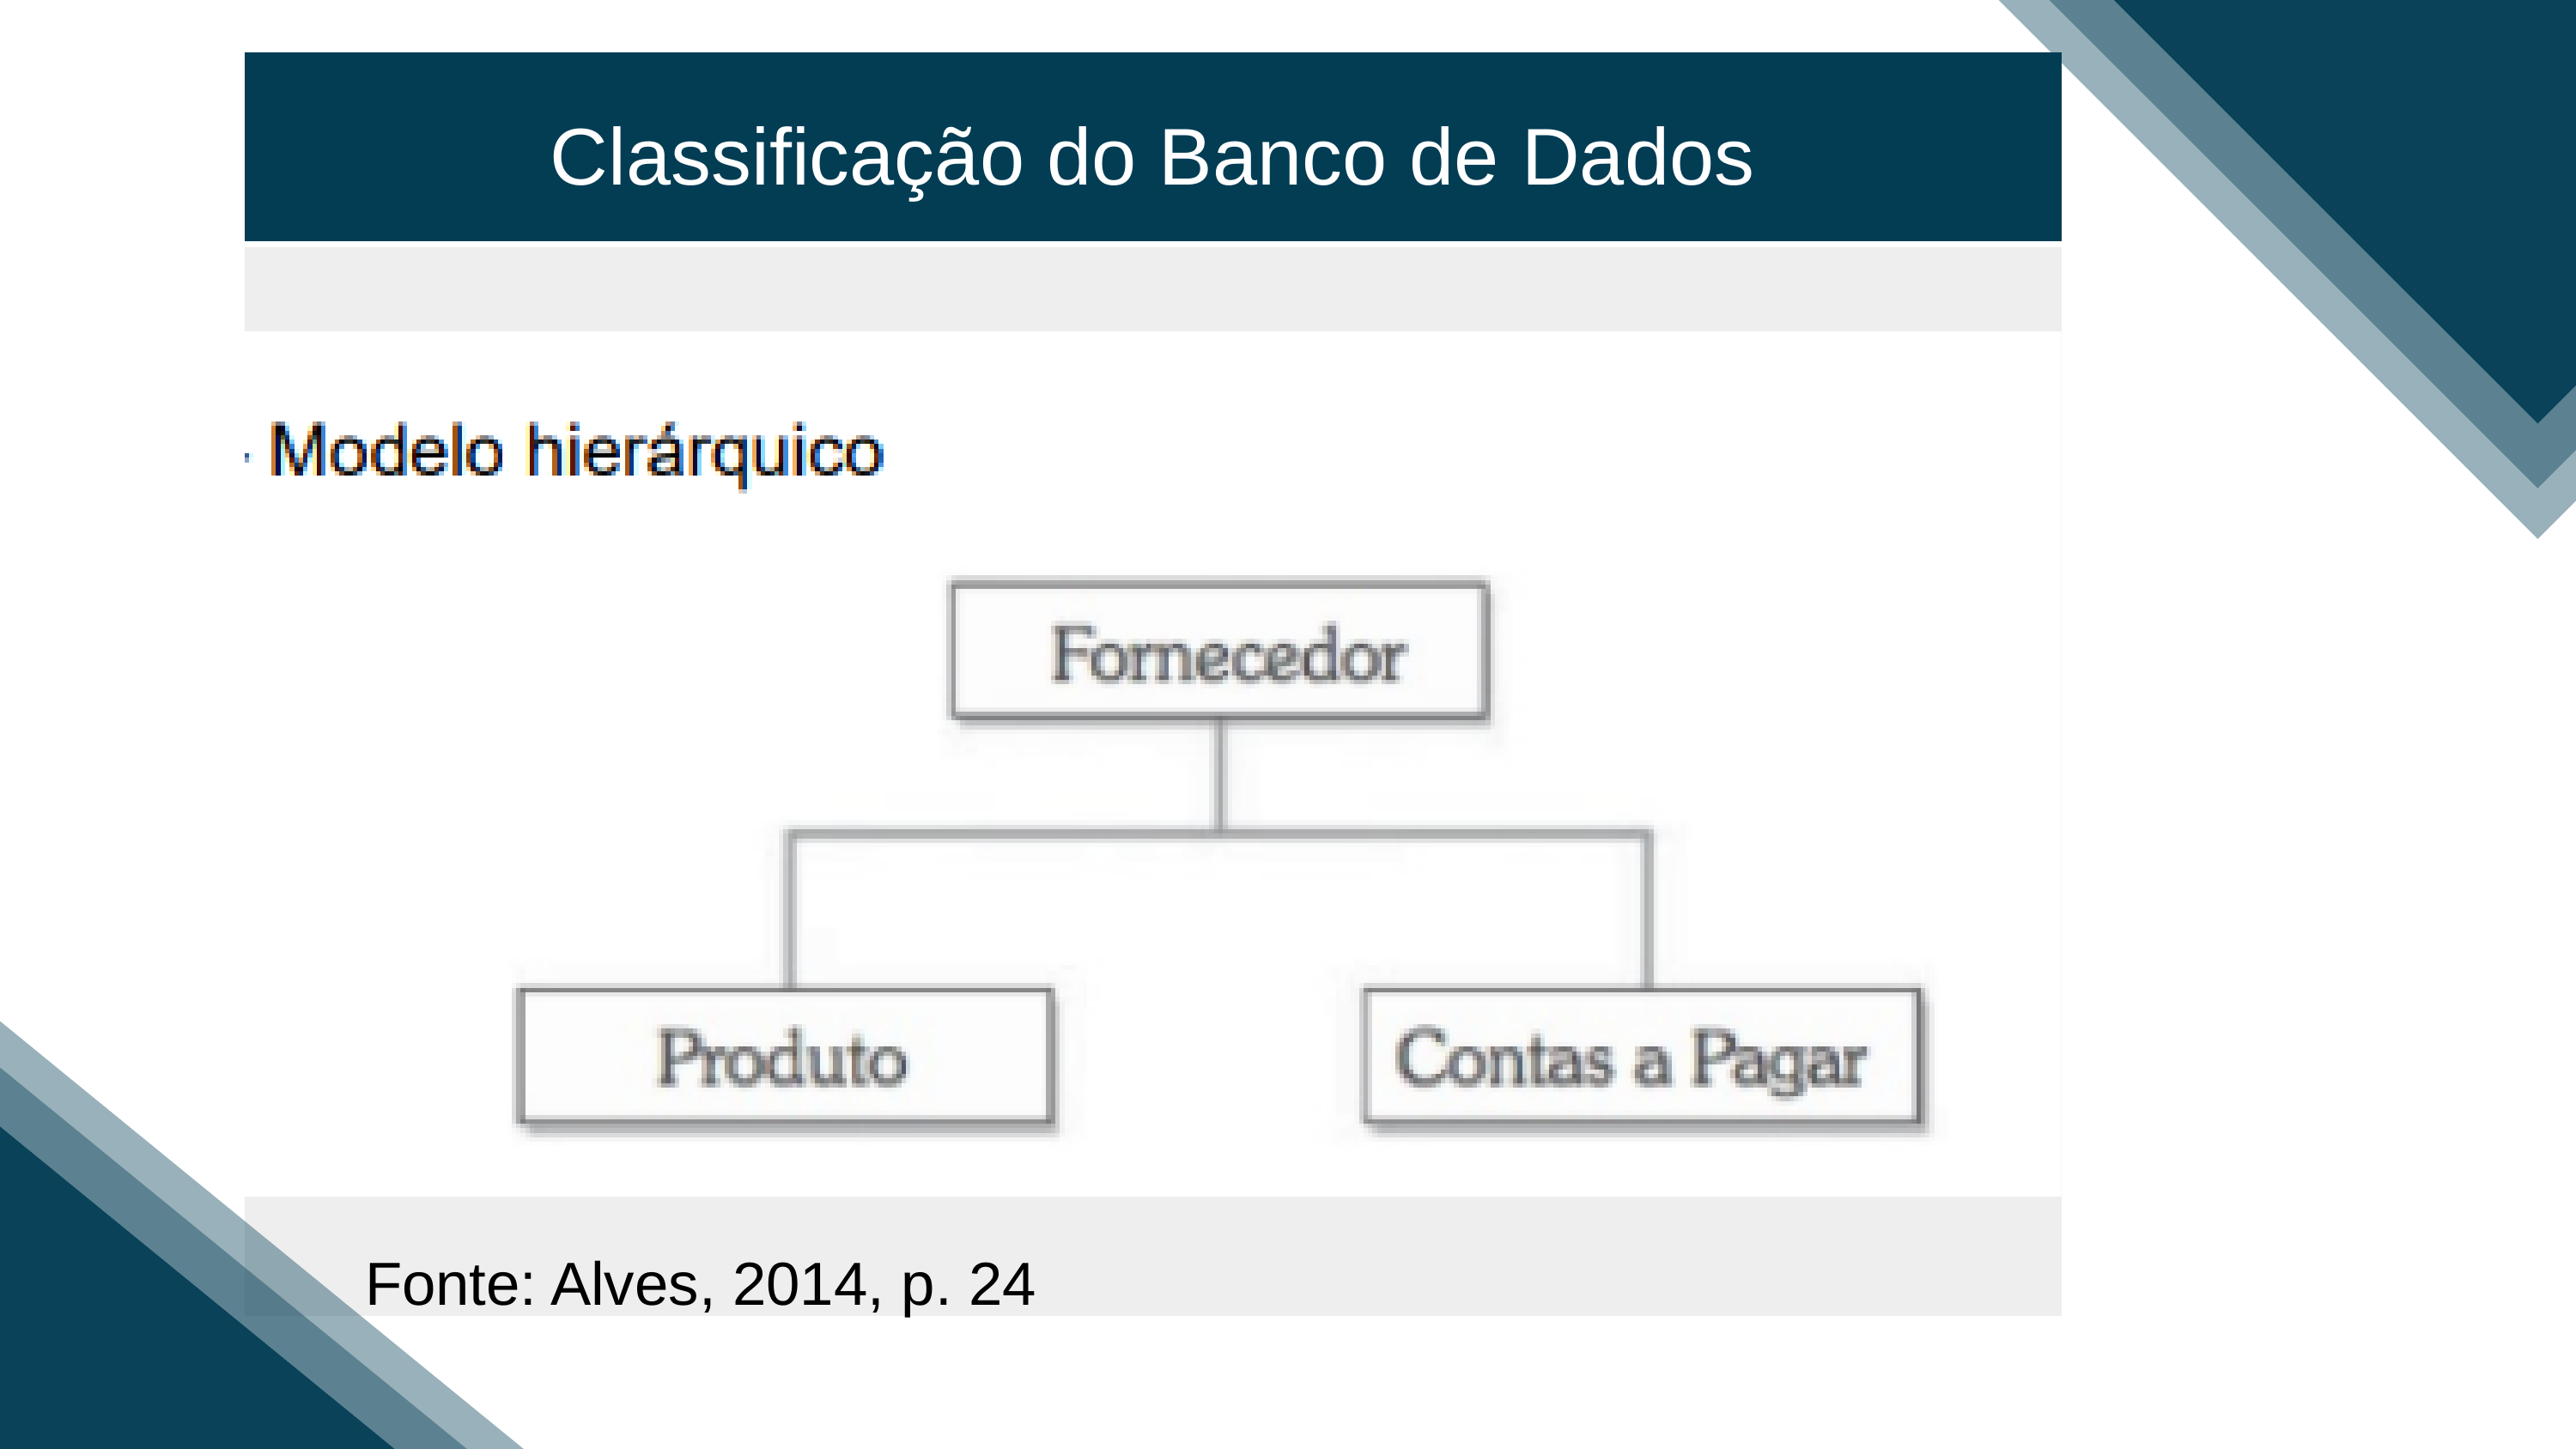

Classificação do Banco de Dados

Fonte: Alves, 2014, p. 24